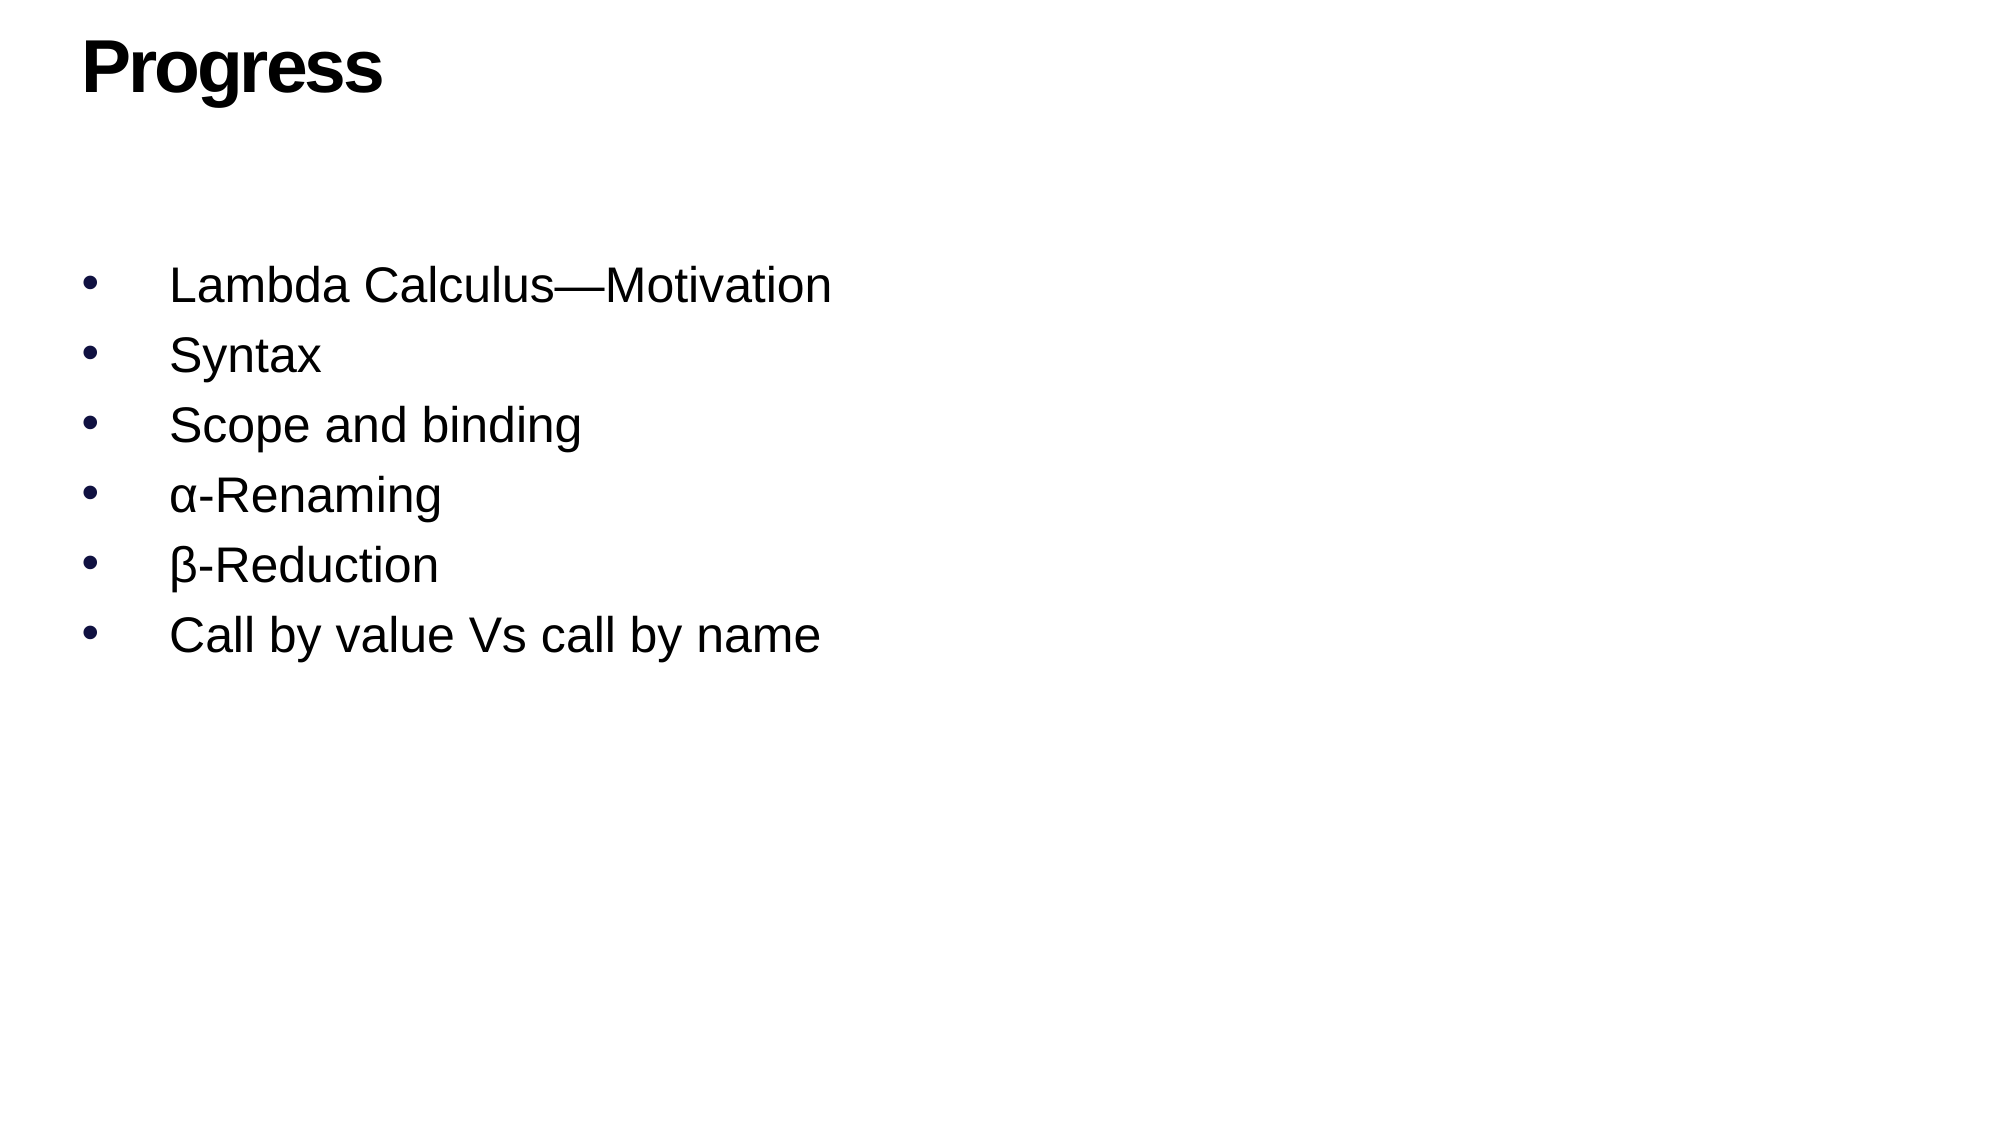

Progress
Lambda Calculus—Motivation
Syntax
Scope and binding
α-Renaming
β-Reduction
Call by value Vs call by name